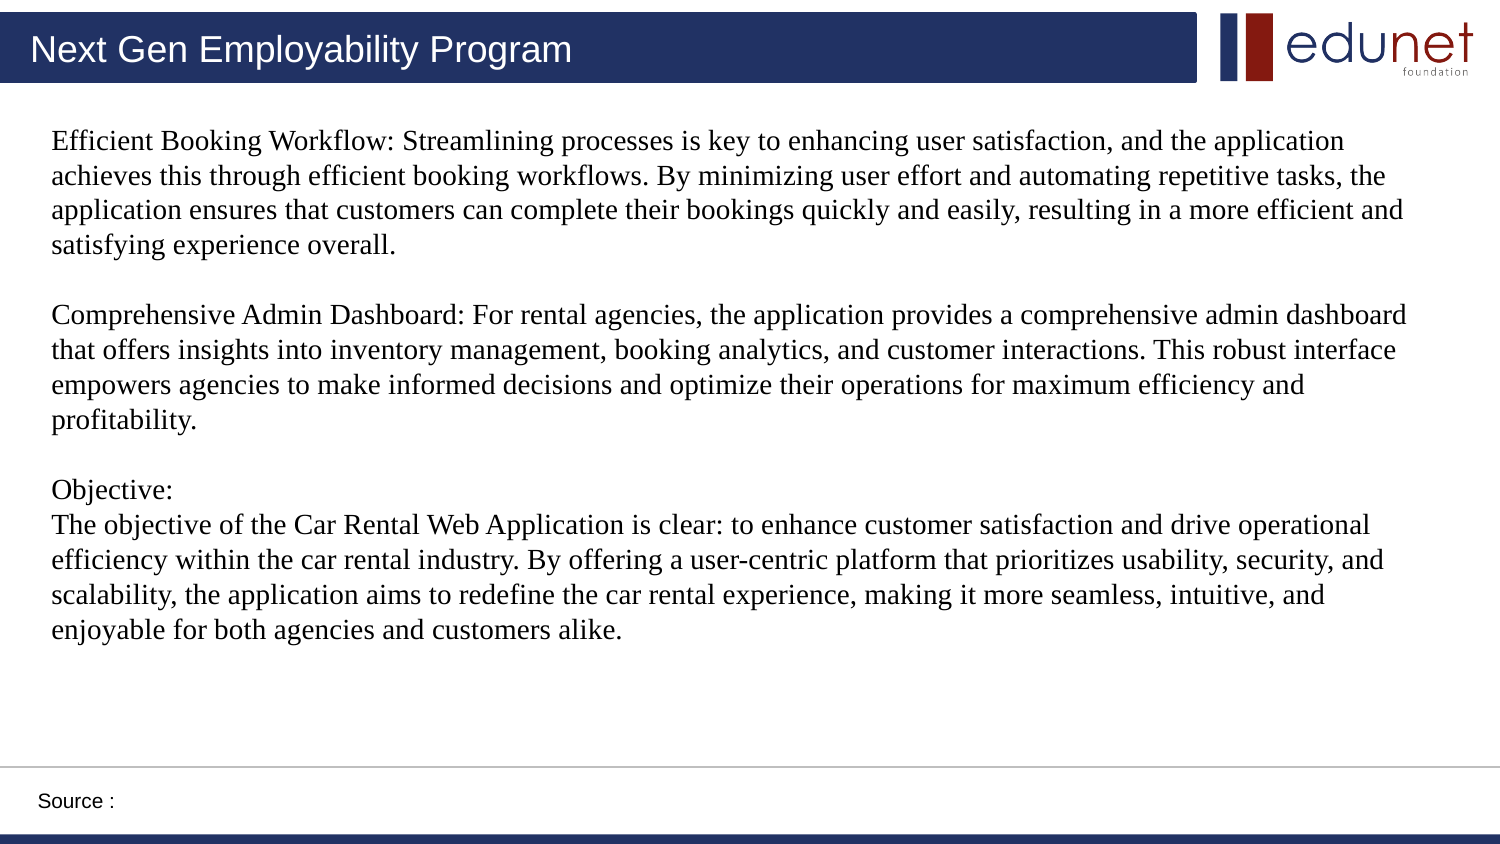

Efficient Booking Workflow: Streamlining processes is key to enhancing user satisfaction, and the application achieves this through efficient booking workflows. By minimizing user effort and automating repetitive tasks, the application ensures that customers can complete their bookings quickly and easily, resulting in a more efficient and satisfying experience overall.

Comprehensive Admin Dashboard: For rental agencies, the application provides a comprehensive admin dashboard that offers insights into inventory management, booking analytics, and customer interactions. This robust interface empowers agencies to make informed decisions and optimize their operations for maximum efficiency and profitability.

Objective:
The objective of the Car Rental Web Application is clear: to enhance customer satisfaction and drive operational efficiency within the car rental industry. By offering a user-centric platform that prioritizes usability, security, and scalability, the application aims to redefine the car rental experience, making it more seamless, intuitive, and enjoyable for both agencies and customers alike.

Source :